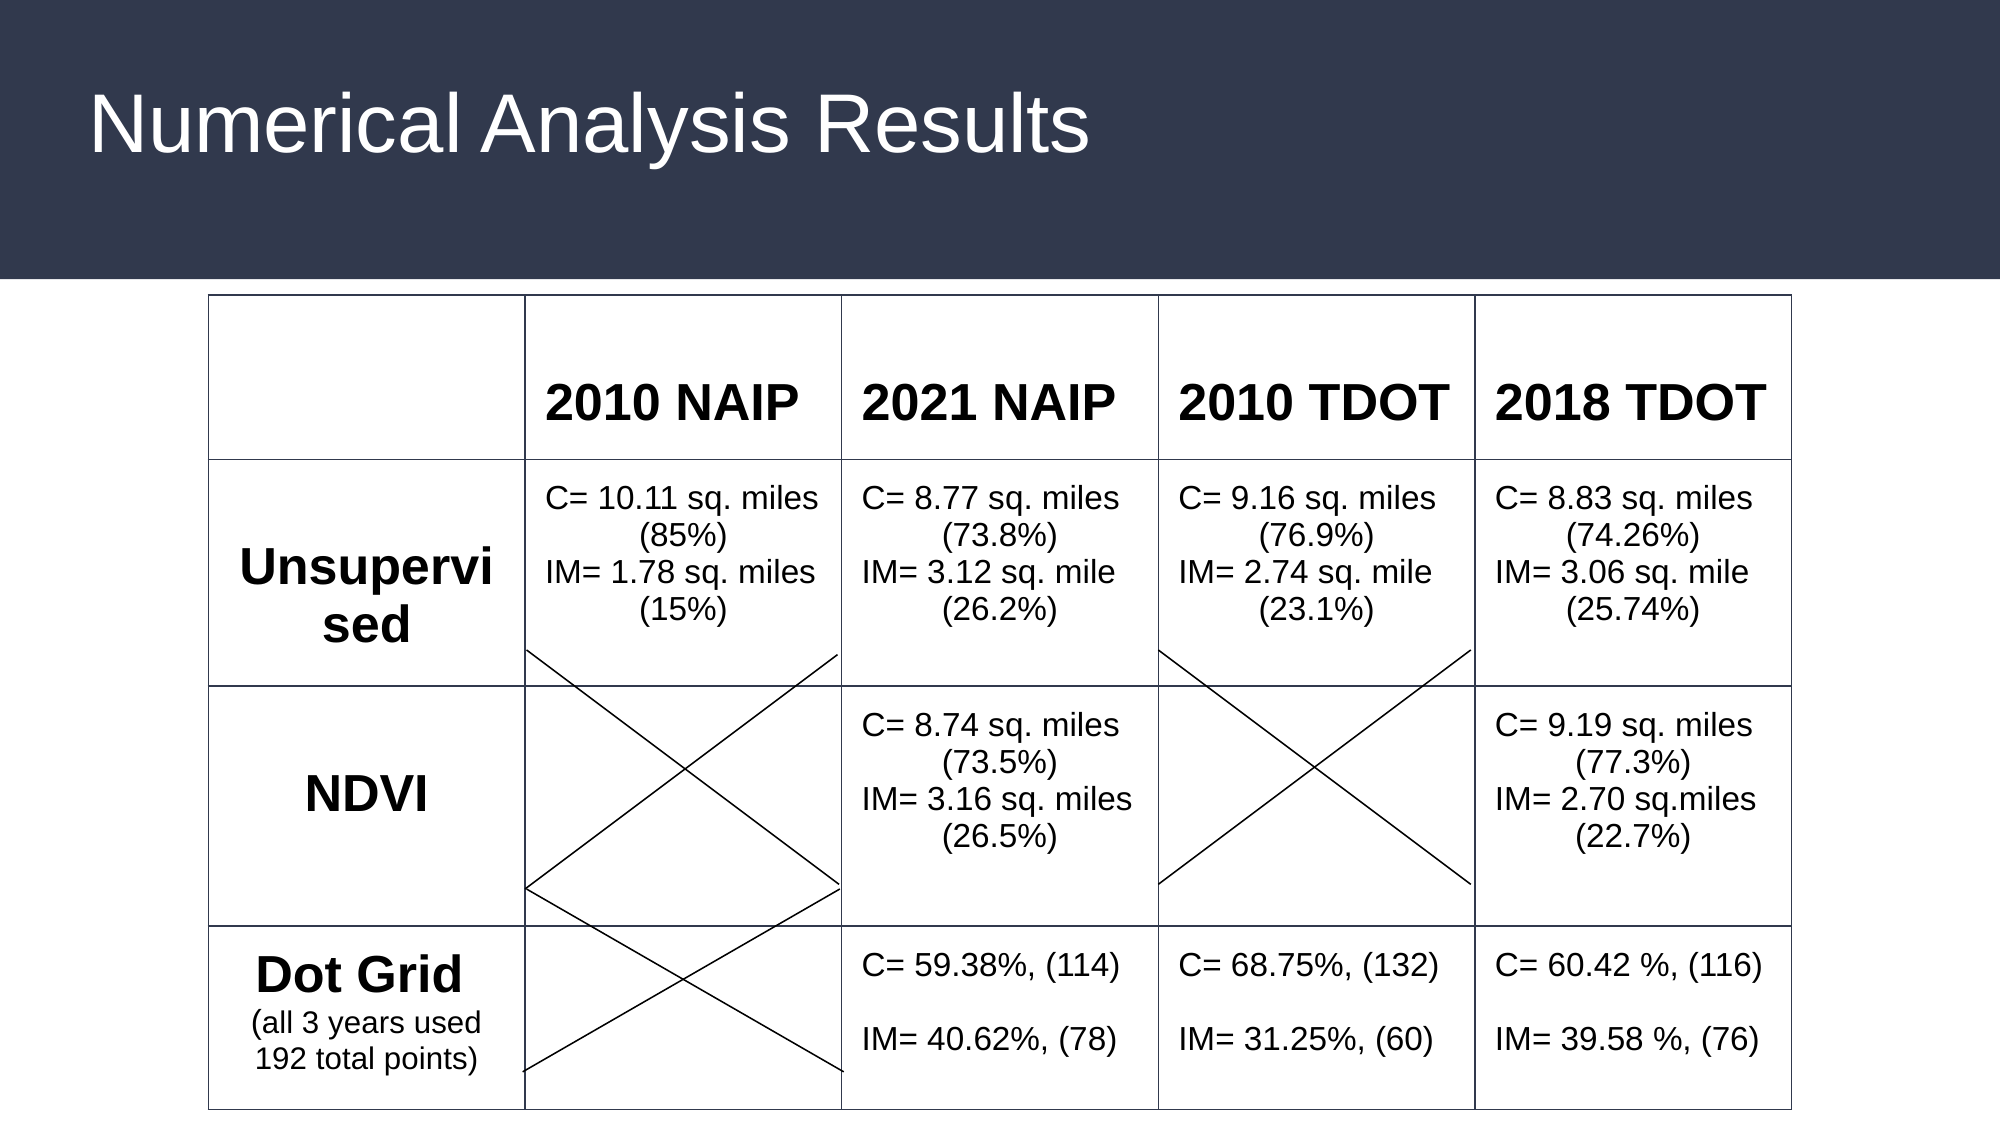

# Numerical Analysis Results
|  | 2010 NAIP | 2021 NAIP | 2010 TDOT | 2018 TDOT |
| --- | --- | --- | --- | --- |
| Unsupervised | C= 10.11 sq. miles (85%) IM= 1.78 sq. miles (15%) | C= 8.77 sq. miles (73.8%) IM= 3.12 sq. mile (26.2%) | C= 9.16 sq. miles (76.9%) IM= 2.74 sq. mile (23.1%) | C= 8.83 sq. miles (74.26%) IM= 3.06 sq. mile (25.74%) |
| NDVI |  | C= 8.74 sq. miles (73.5%) IM= 3.16 sq. miles (26.5%) |  | C= 9.19 sq. miles (77.3%) IM= 2.70 sq.miles (22.7%) |
| Dot Grid (all 3 years used 192 total points) |  | C= 59.38%, (114) IM= 40.62%, (78) | C= 68.75%, (132) IM= 31.25%, (60) | C= 60.42 %, (116) IM= 39.58 %, (76) |